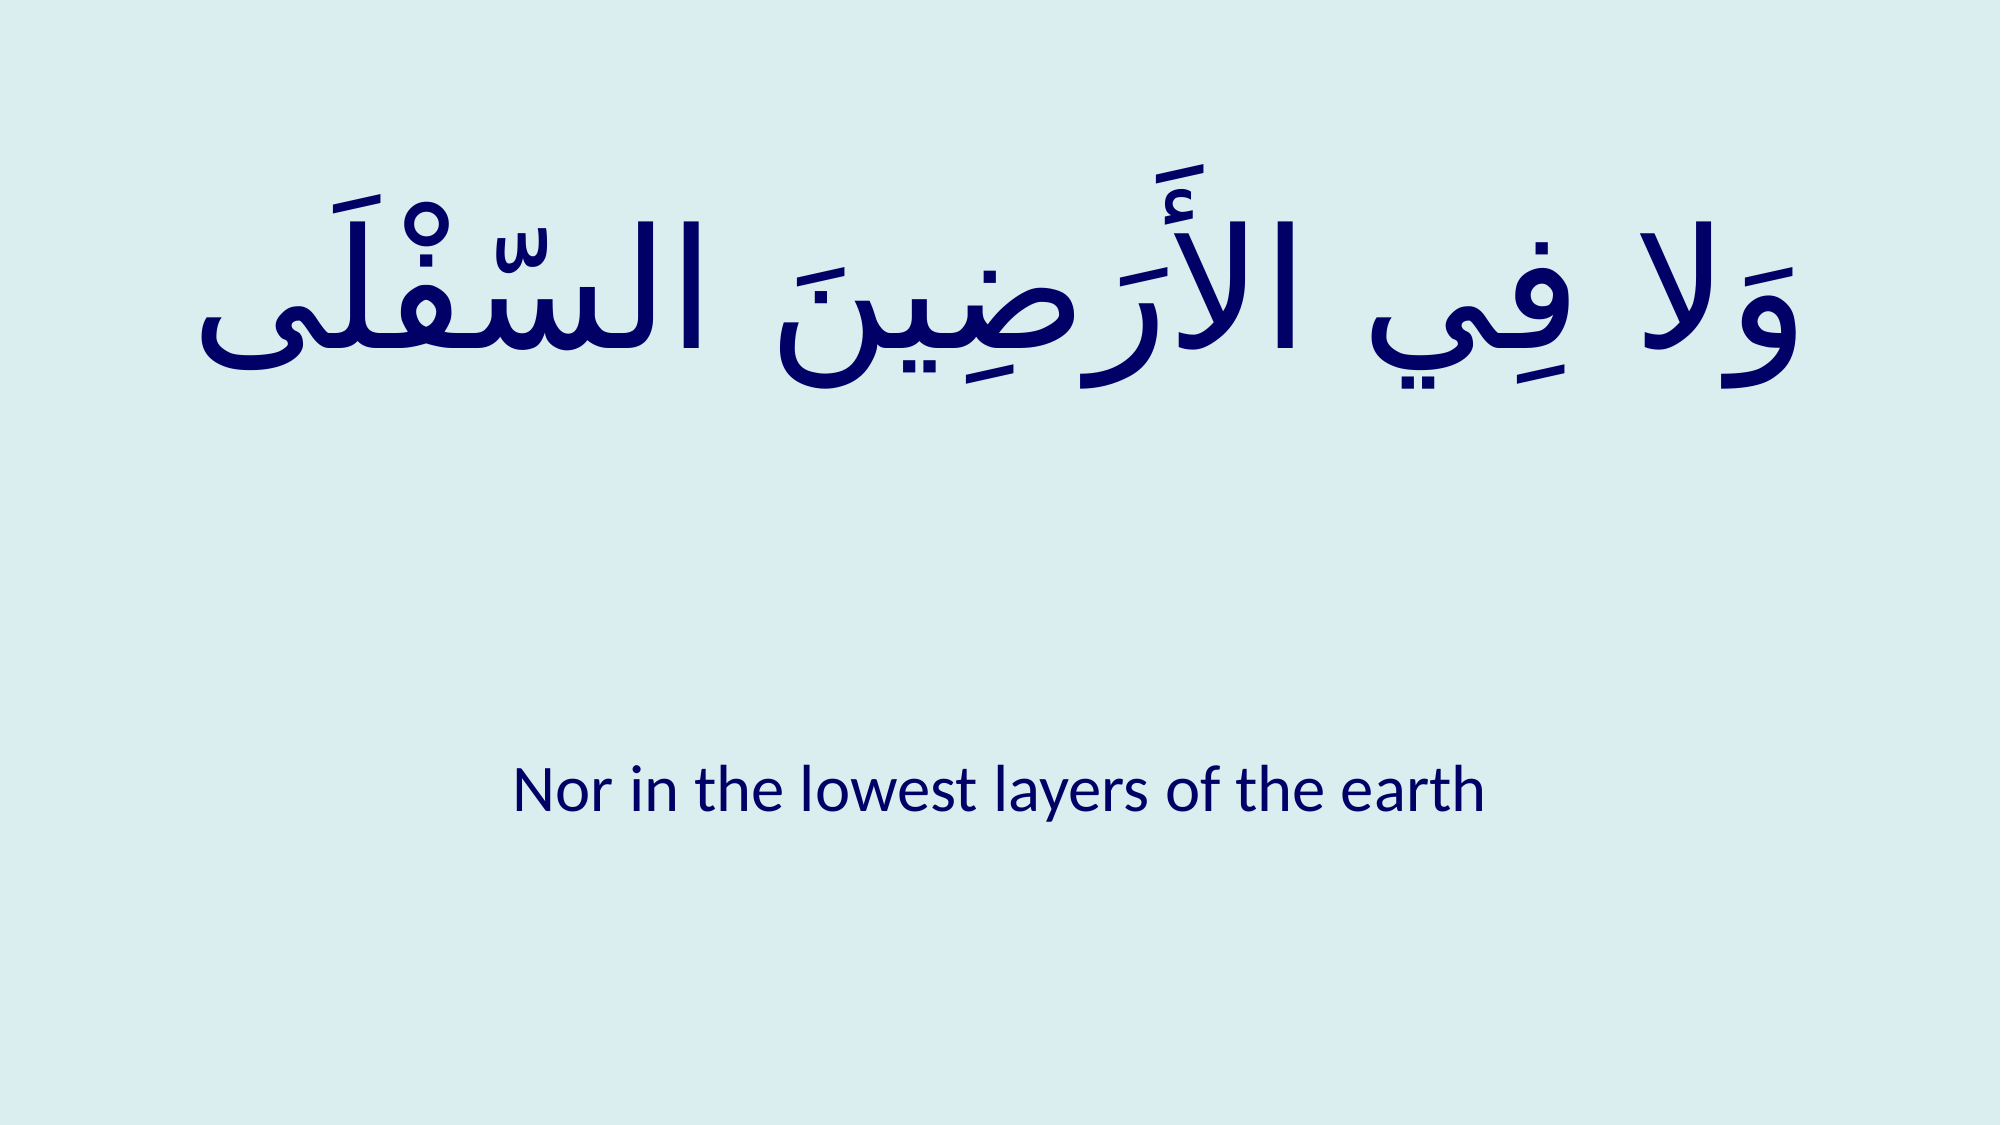

# وَلا فِي الأَرَضِينَ السّفْلَى
Nor in the lowest layers of the earth